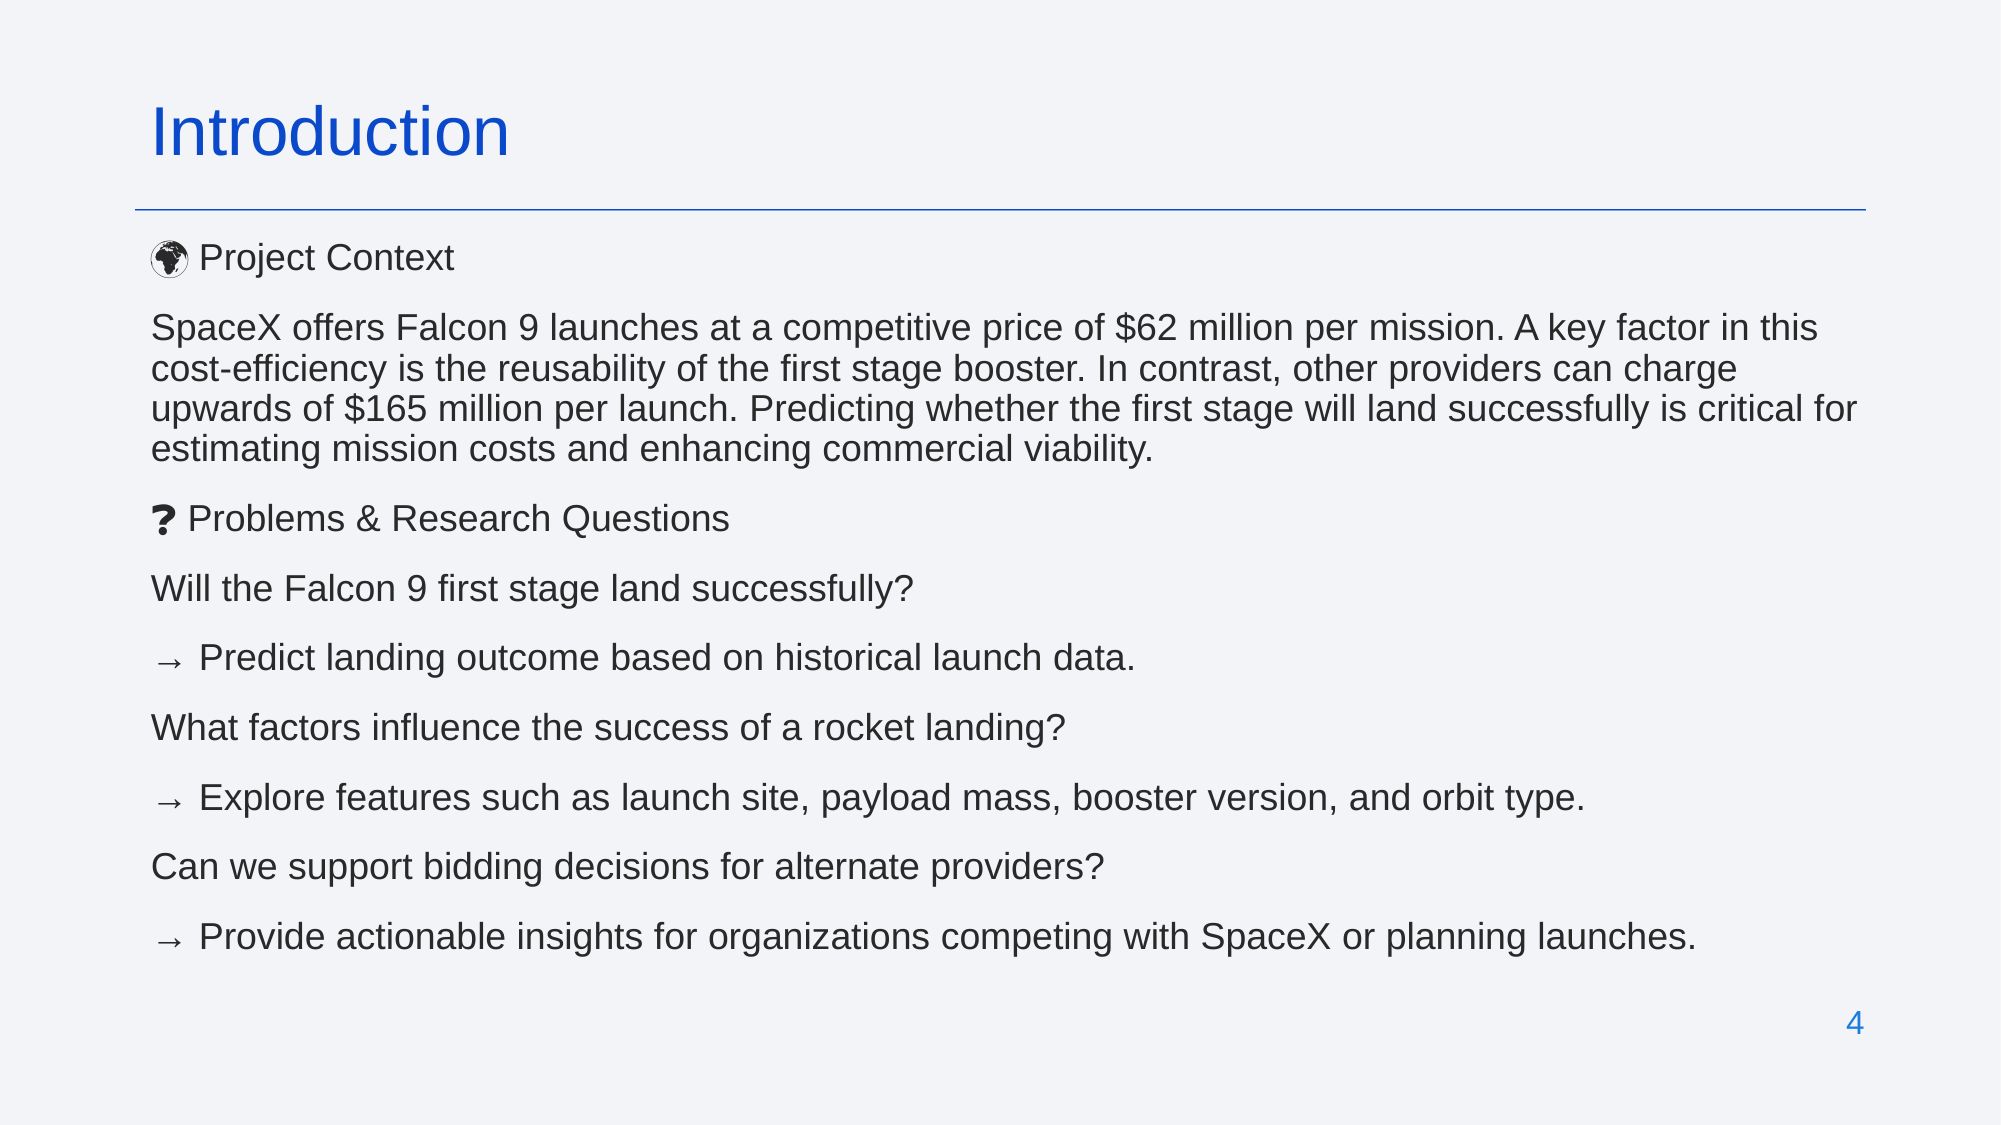

Introduction
🌍 Project Context
SpaceX offers Falcon 9 launches at a competitive price of $62 million per mission. A key factor in this cost-efficiency is the reusability of the first stage booster. In contrast, other providers can charge upwards of $165 million per launch. Predicting whether the first stage will land successfully is critical for estimating mission costs and enhancing commercial viability.
❓ Problems & Research Questions
Will the Falcon 9 first stage land successfully?
→ Predict landing outcome based on historical launch data.
What factors influence the success of a rocket landing?
→ Explore features such as launch site, payload mass, booster version, and orbit type.
Can we support bidding decisions for alternate providers?
→ Provide actionable insights for organizations competing with SpaceX or planning launches.
4